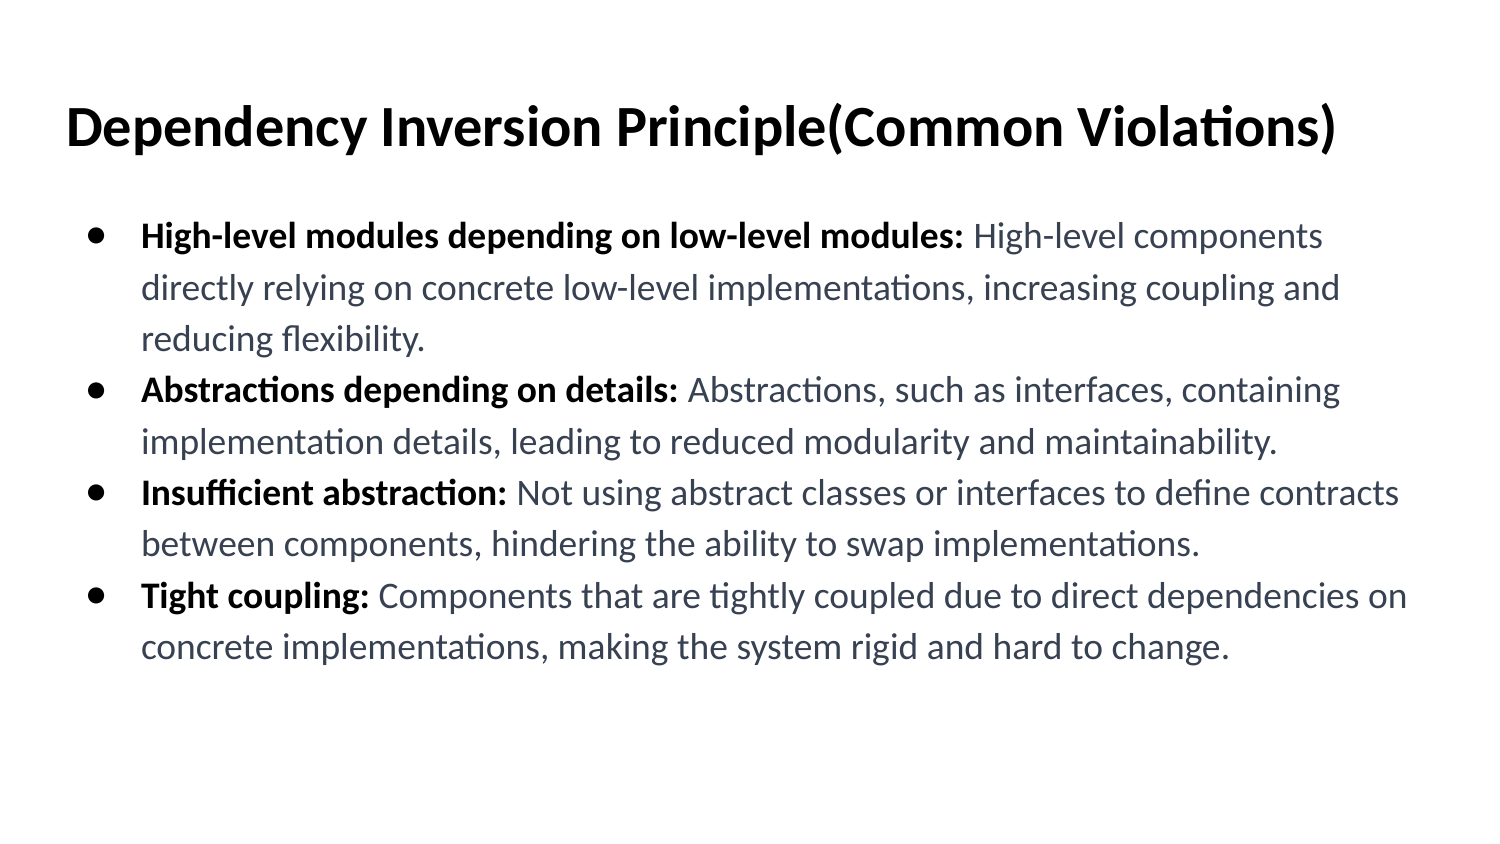

# Dependency Inversion Principle(Common Violations)
High-level modules depending on low-level modules: High-level components directly relying on concrete low-level implementations, increasing coupling and reducing flexibility.
Abstractions depending on details: Abstractions, such as interfaces, containing implementation details, leading to reduced modularity and maintainability.
Insufficient abstraction: Not using abstract classes or interfaces to define contracts between components, hindering the ability to swap implementations.
Tight coupling: Components that are tightly coupled due to direct dependencies on concrete implementations, making the system rigid and hard to change.